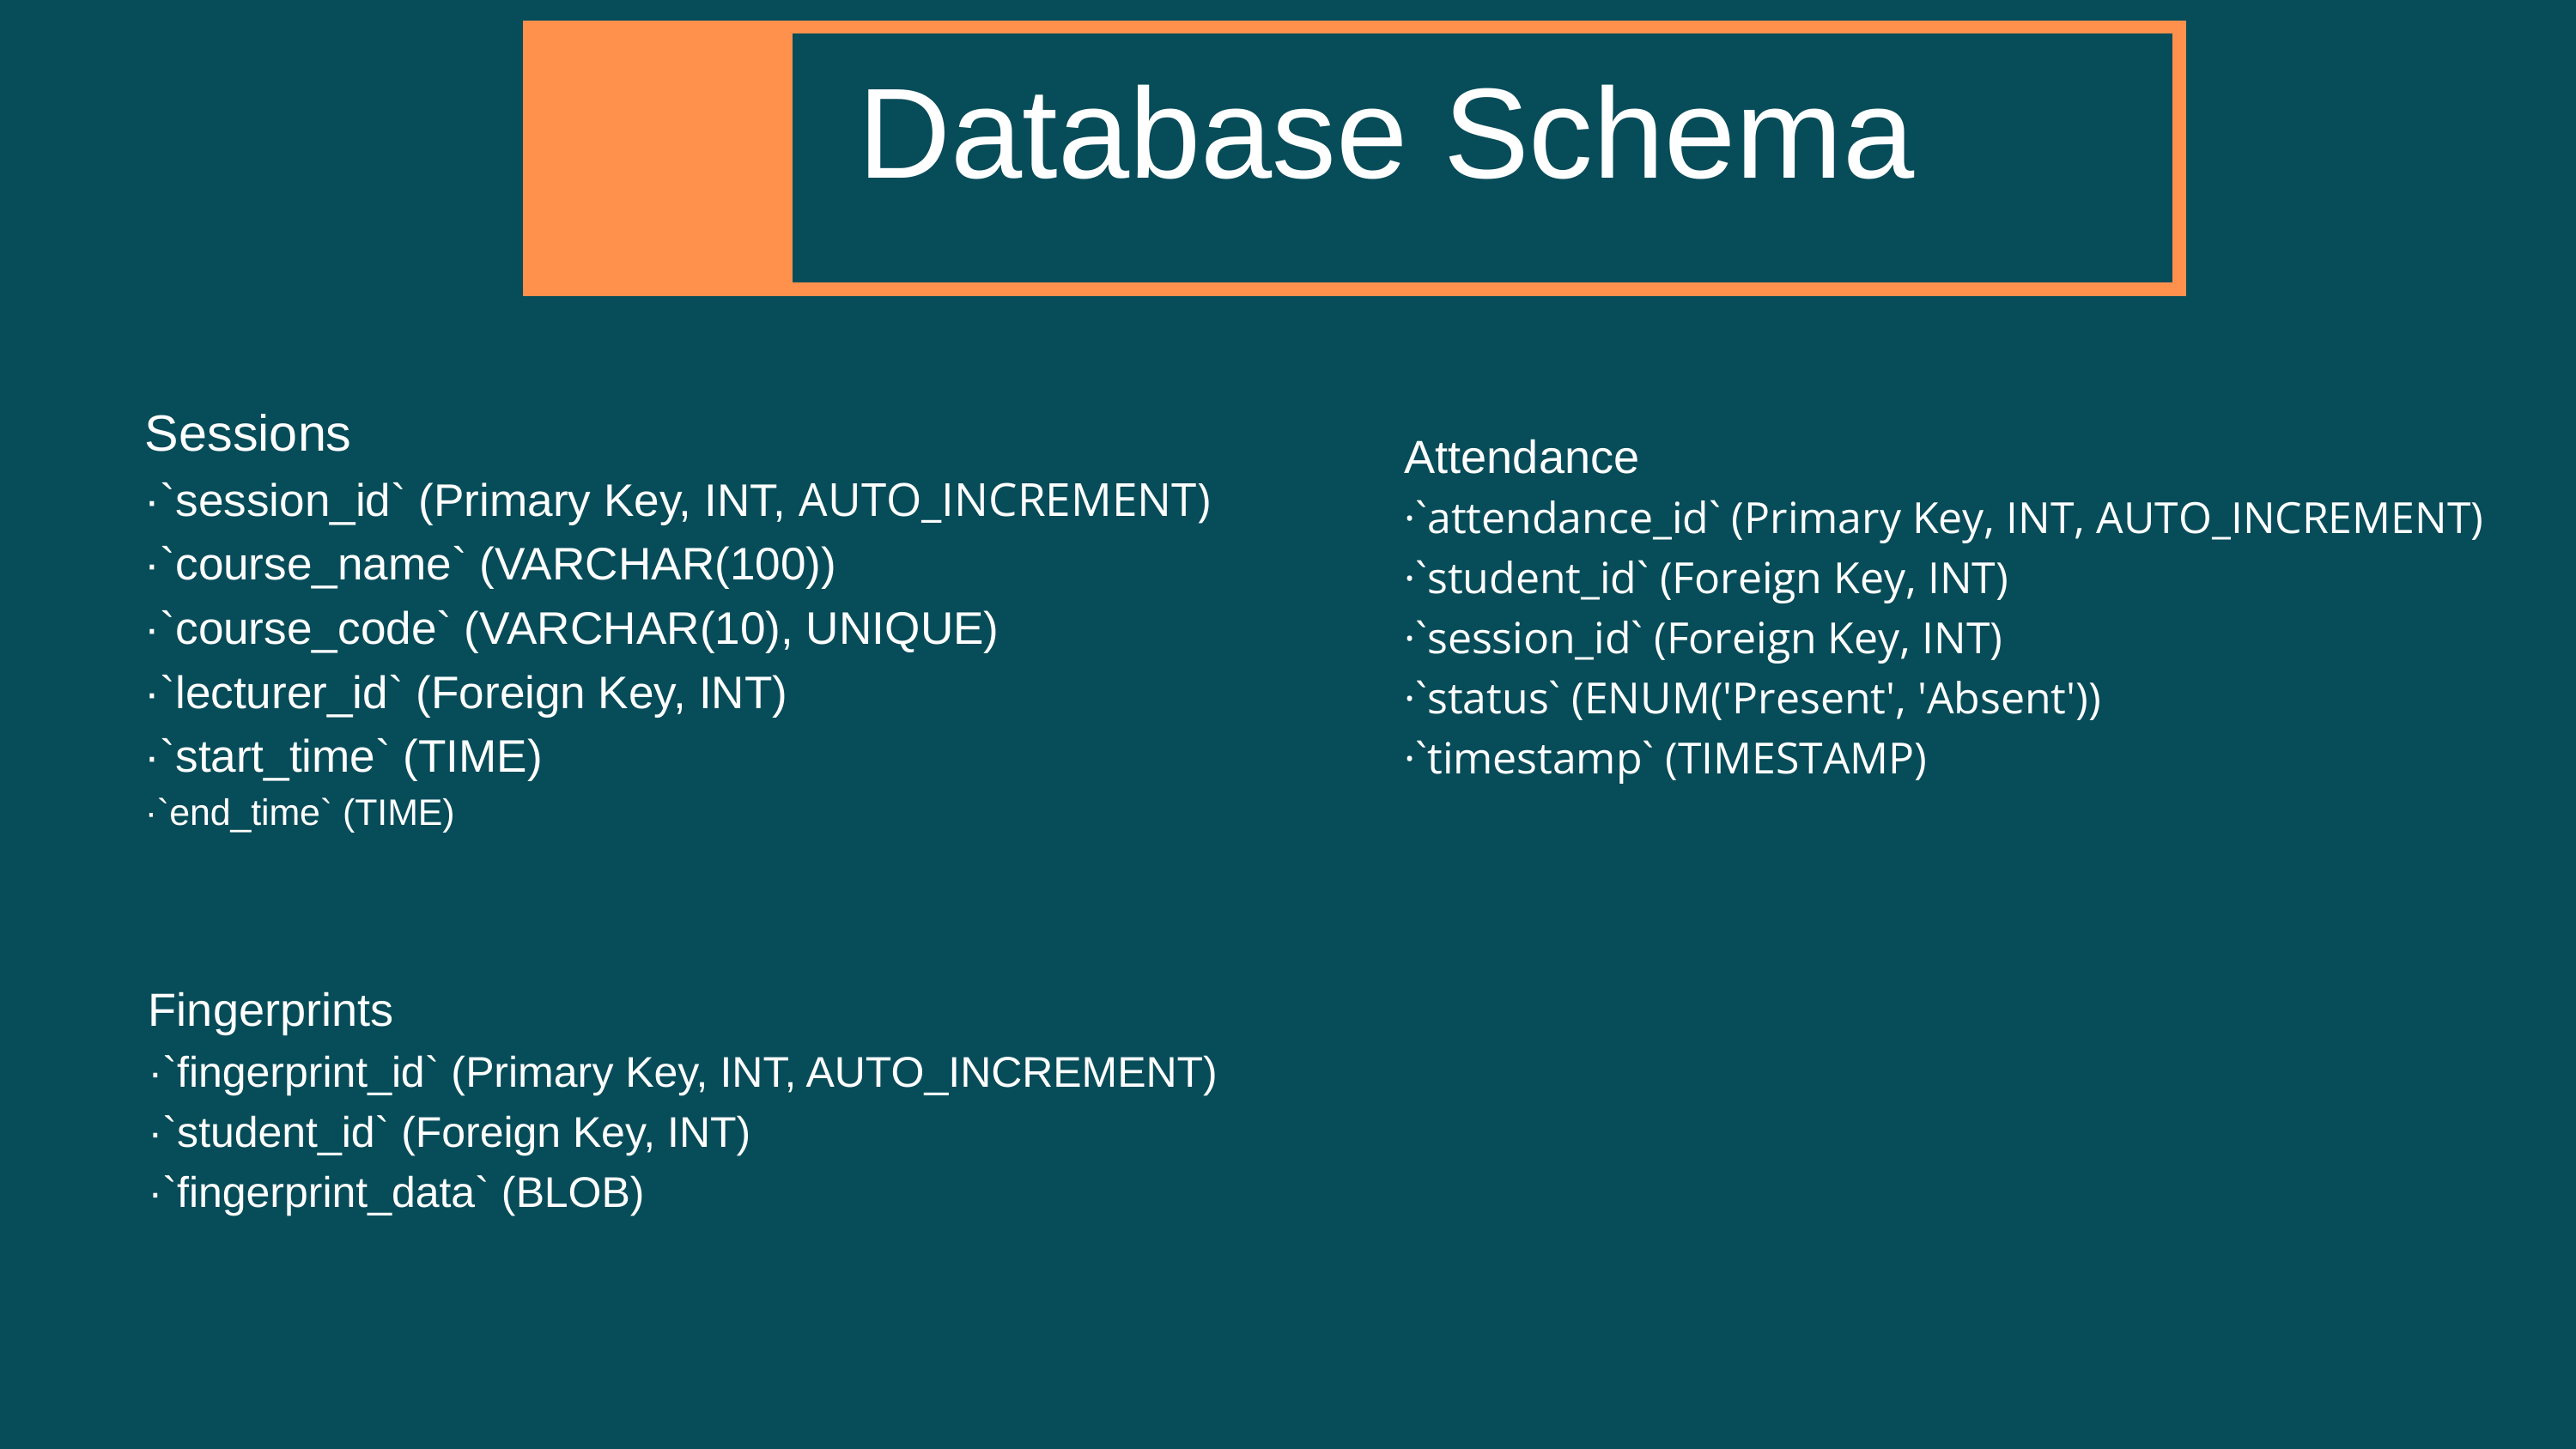

Database Schema

Sessions
·`session_id` (Primary Key, INT, AUTO_INCREMENT)
·`course_name` (VARCHAR(100))
·`course_code` (VARCHAR(10), UNIQUE)
·`lecturer_id` (Foreign Key, INT)
·`start_time` (TIME)
·`end_time` (TIME)

Attendance
·`attendance_id` (Primary Key, INT, AUTO_INCREMENT)
·`student_id` (Foreign Key, INT)
·`session_id` (Foreign Key, INT)
·`status` (ENUM('Present', 'Absent'))
·`timestamp` (TIMESTAMP)

Fingerprints
·`fingerprint_id` (Primary Key, INT, AUTO_INCREMENT)
·`student_id` (Foreign Key, INT)
·`fingerprint_data` (BLOB)